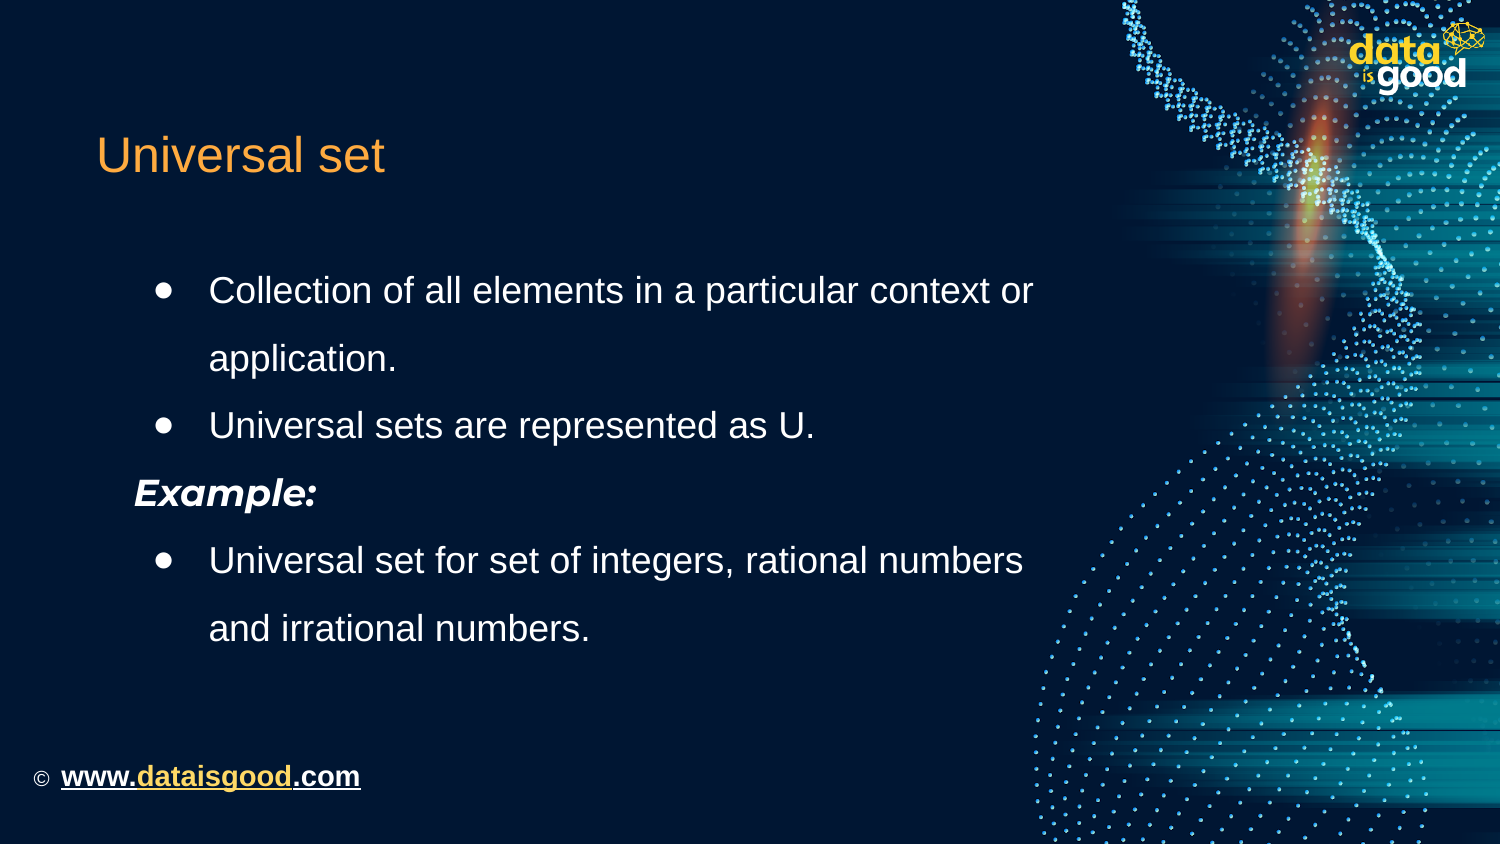

# Universal set
Collection of all elements in a particular context or application.
Universal sets are represented as U.
Example:
Universal set for set of integers, rational numbers and irrational numbers.